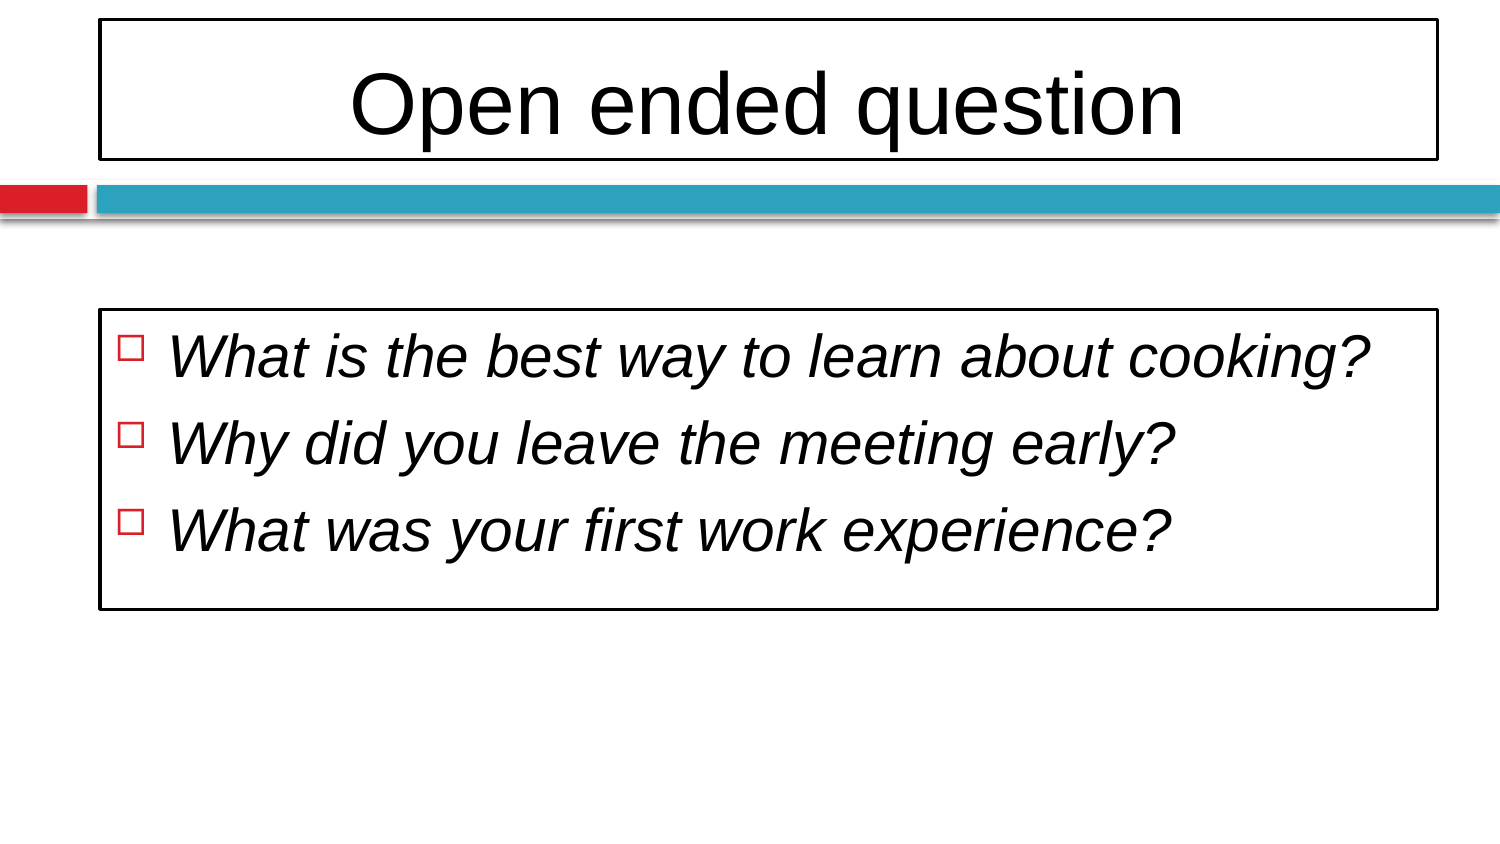

# Open ended question
What is the best way to learn about cooking?
Why did you leave the meeting early?
What was your first work experience?